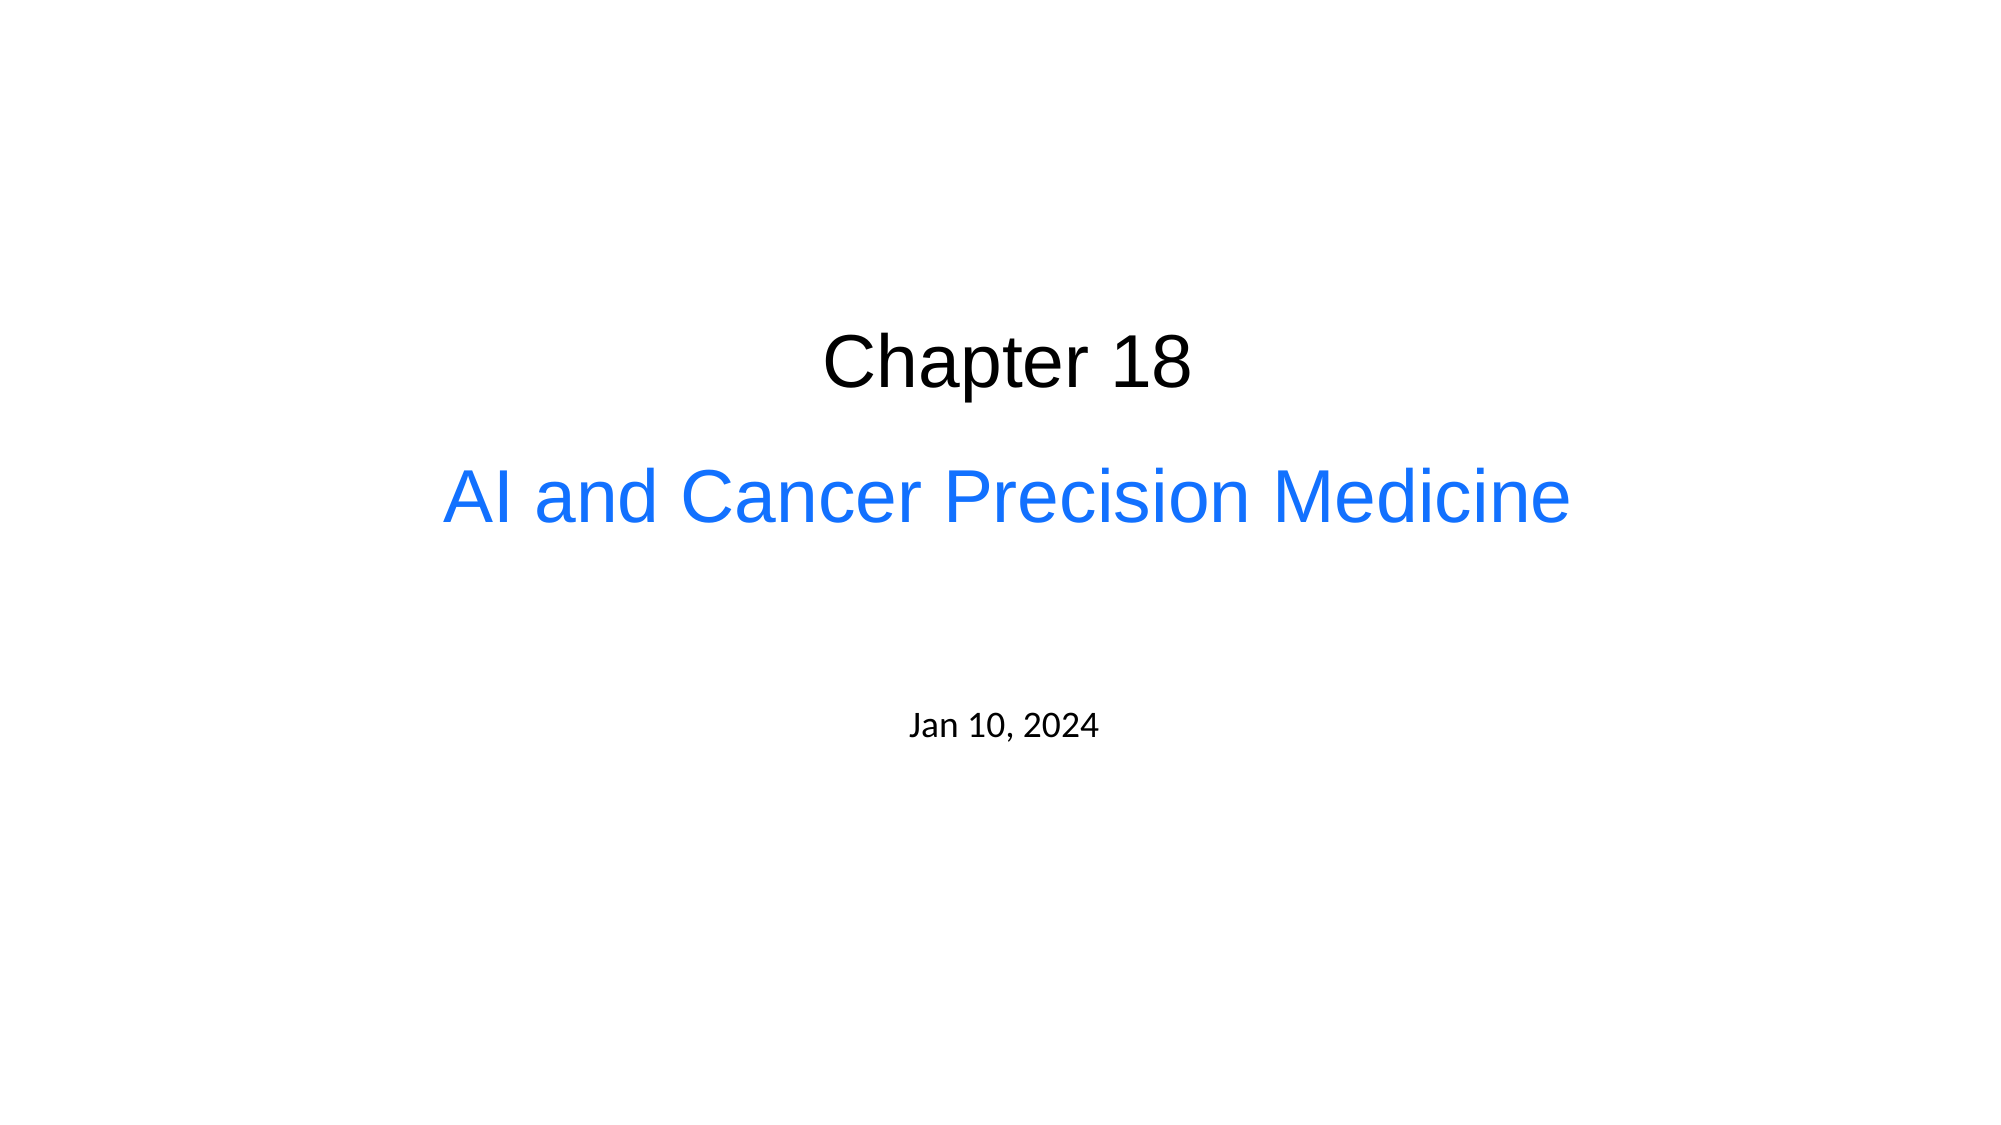

Chapter 18
AI and Cancer Precision Medicine
Jan 10, 2024